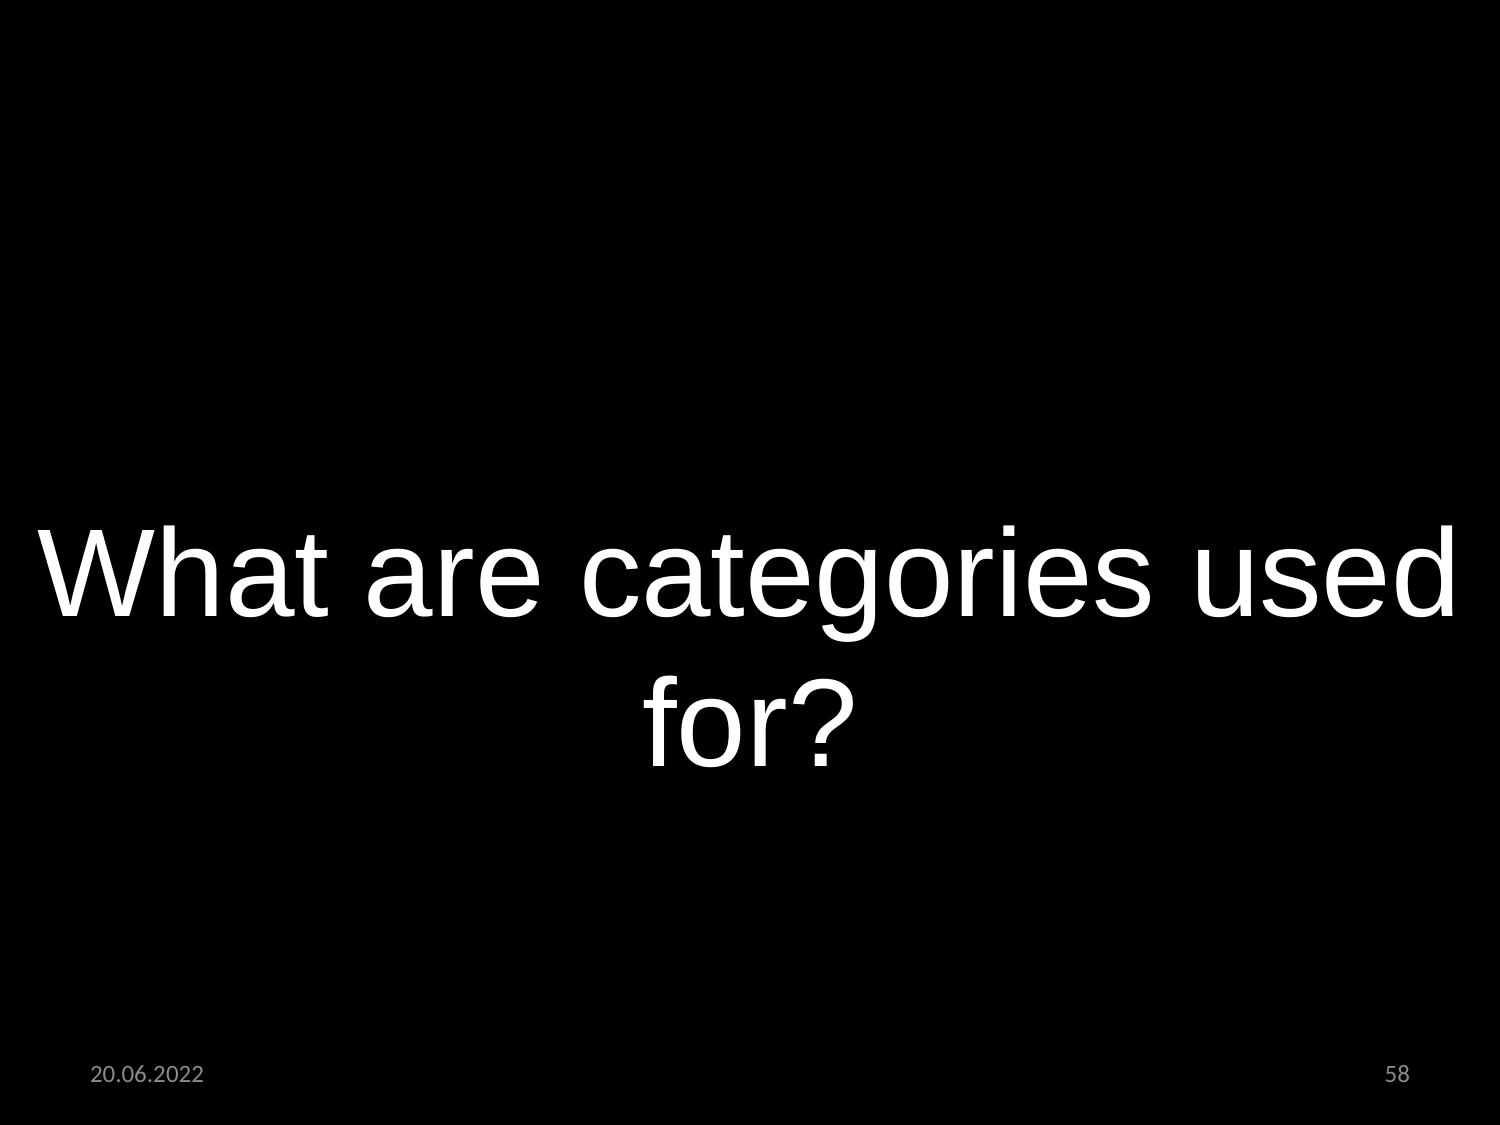

What are categories used for?
20.06.2022
58